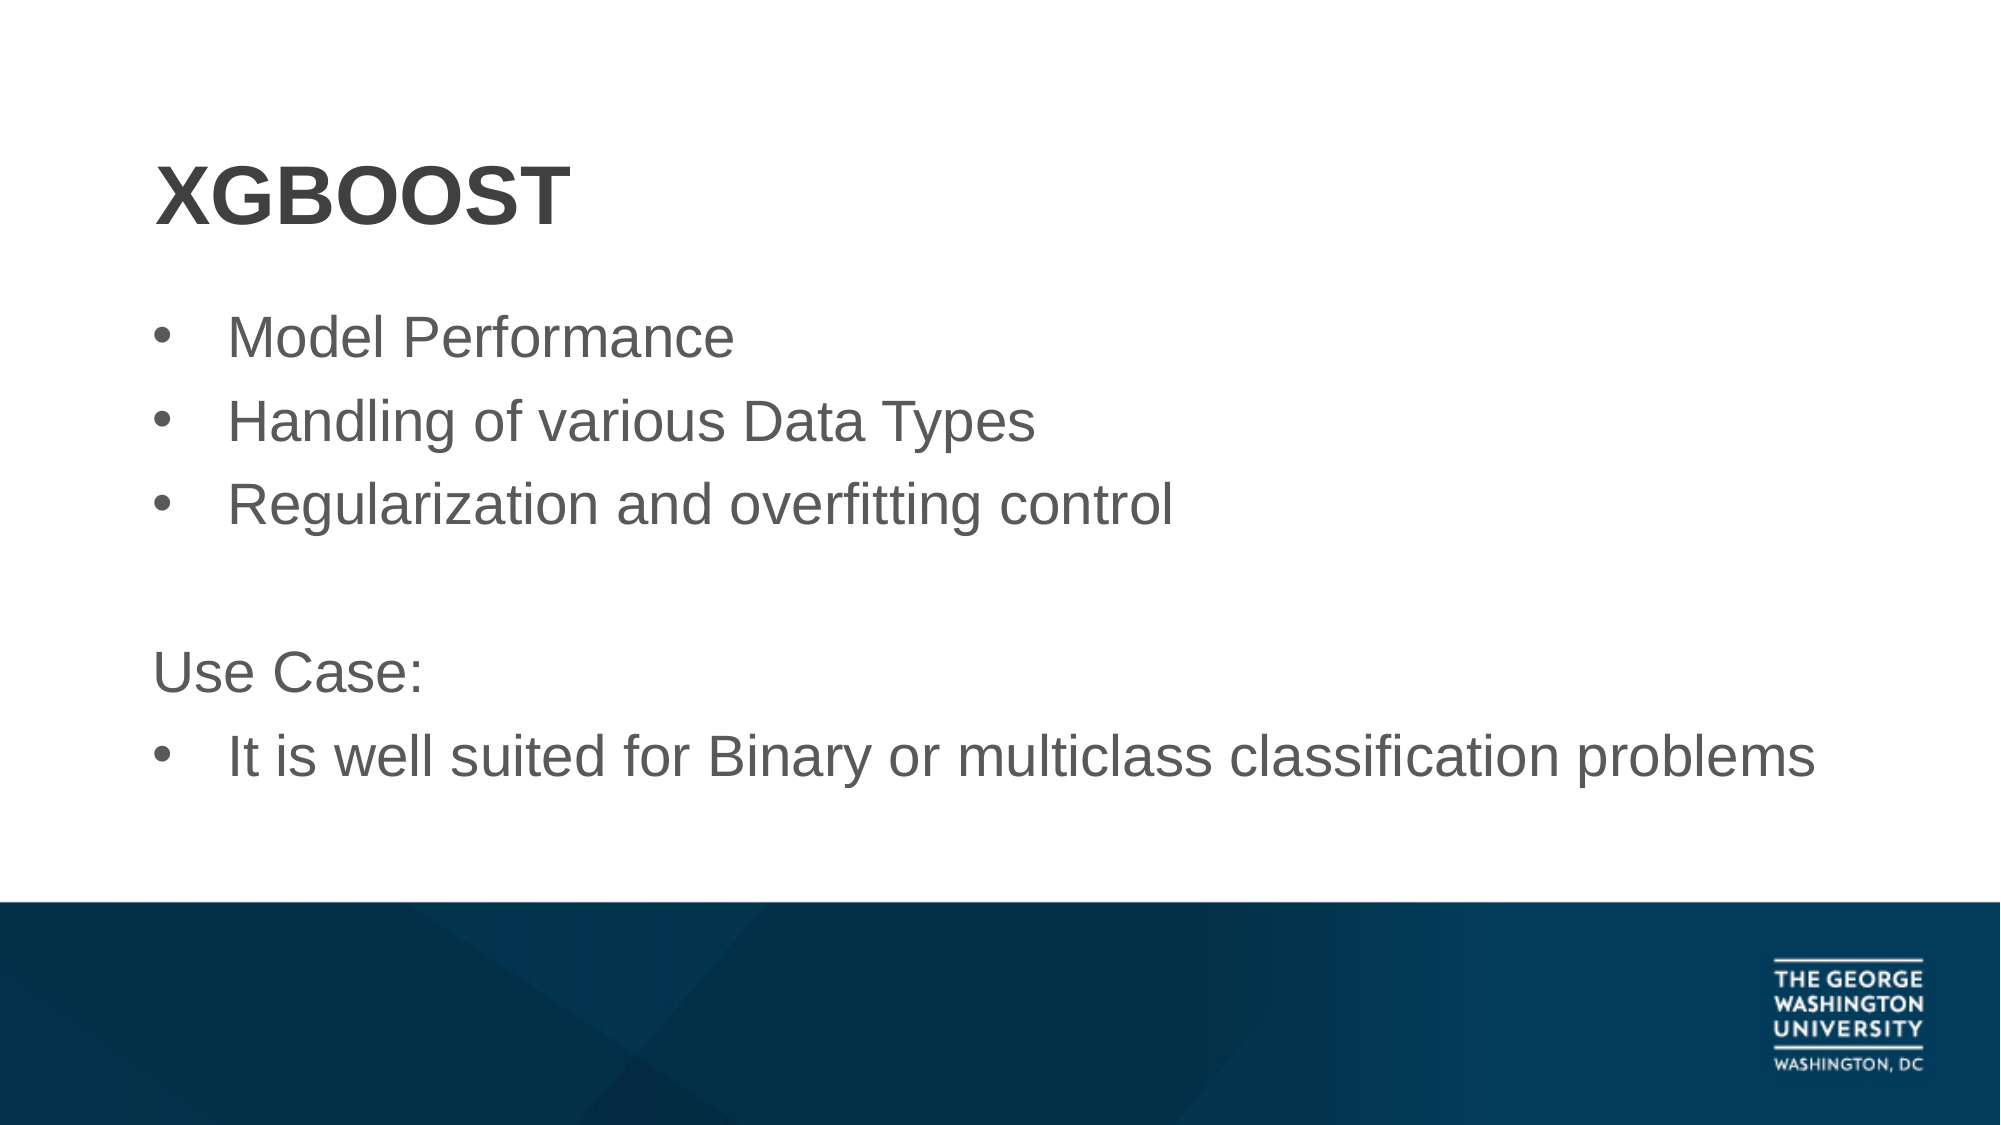

# XGBOOST
Model Performance
Handling of various Data Types
Regularization and overfitting control

Use Case:
It is well suited for Binary or multiclass classification problems